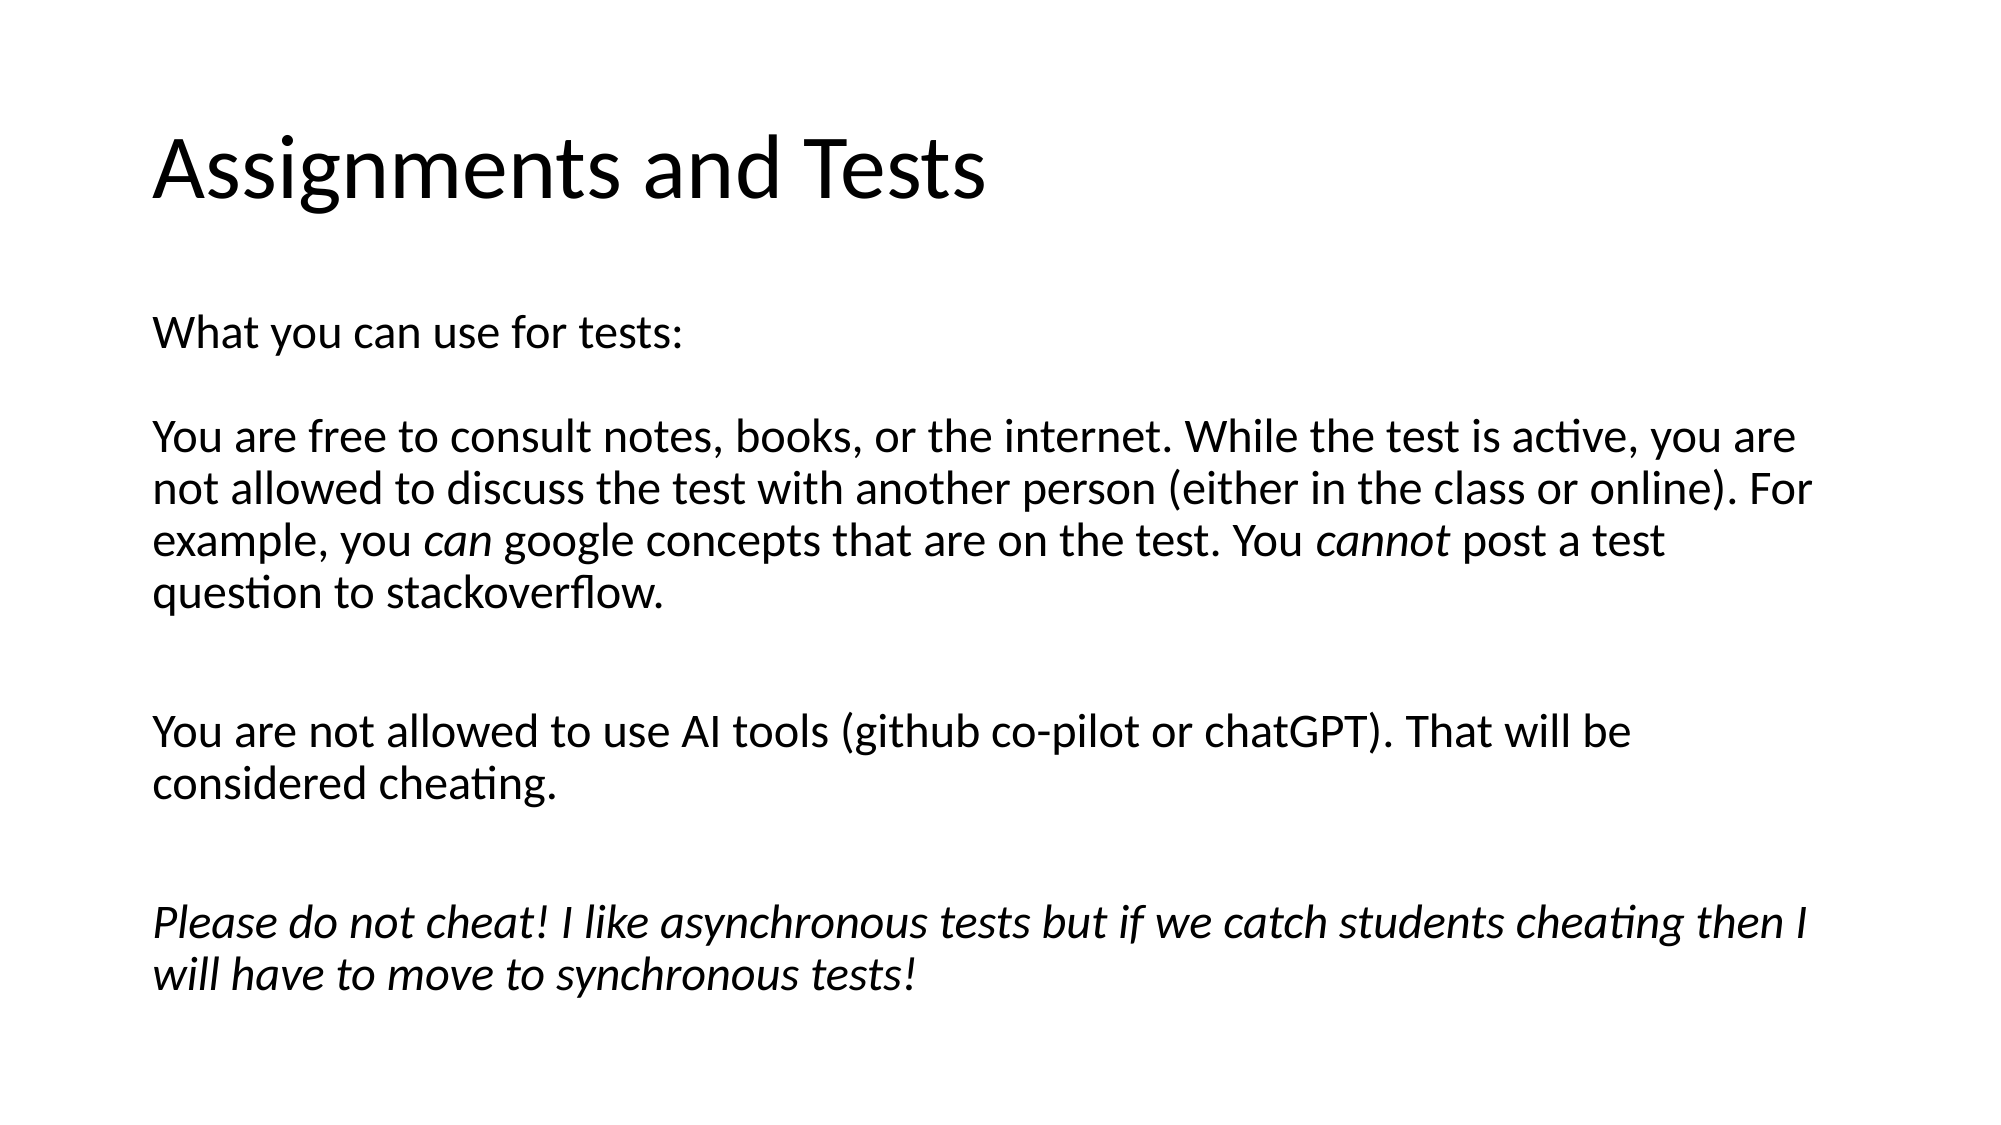

# Assignments and Tests
What you can use for tests:
You are free to consult notes, books, or the internet. While the test is active, you are not allowed to discuss the test with another person (either in the class or online). For example, you can google concepts that are on the test. You cannot post a test question to stackoverflow.

You are not allowed to use AI tools (github co-pilot or chatGPT). That will be considered cheating.

Please do not cheat! I like asynchronous tests but if we catch students cheating then I will have to move to synchronous tests!